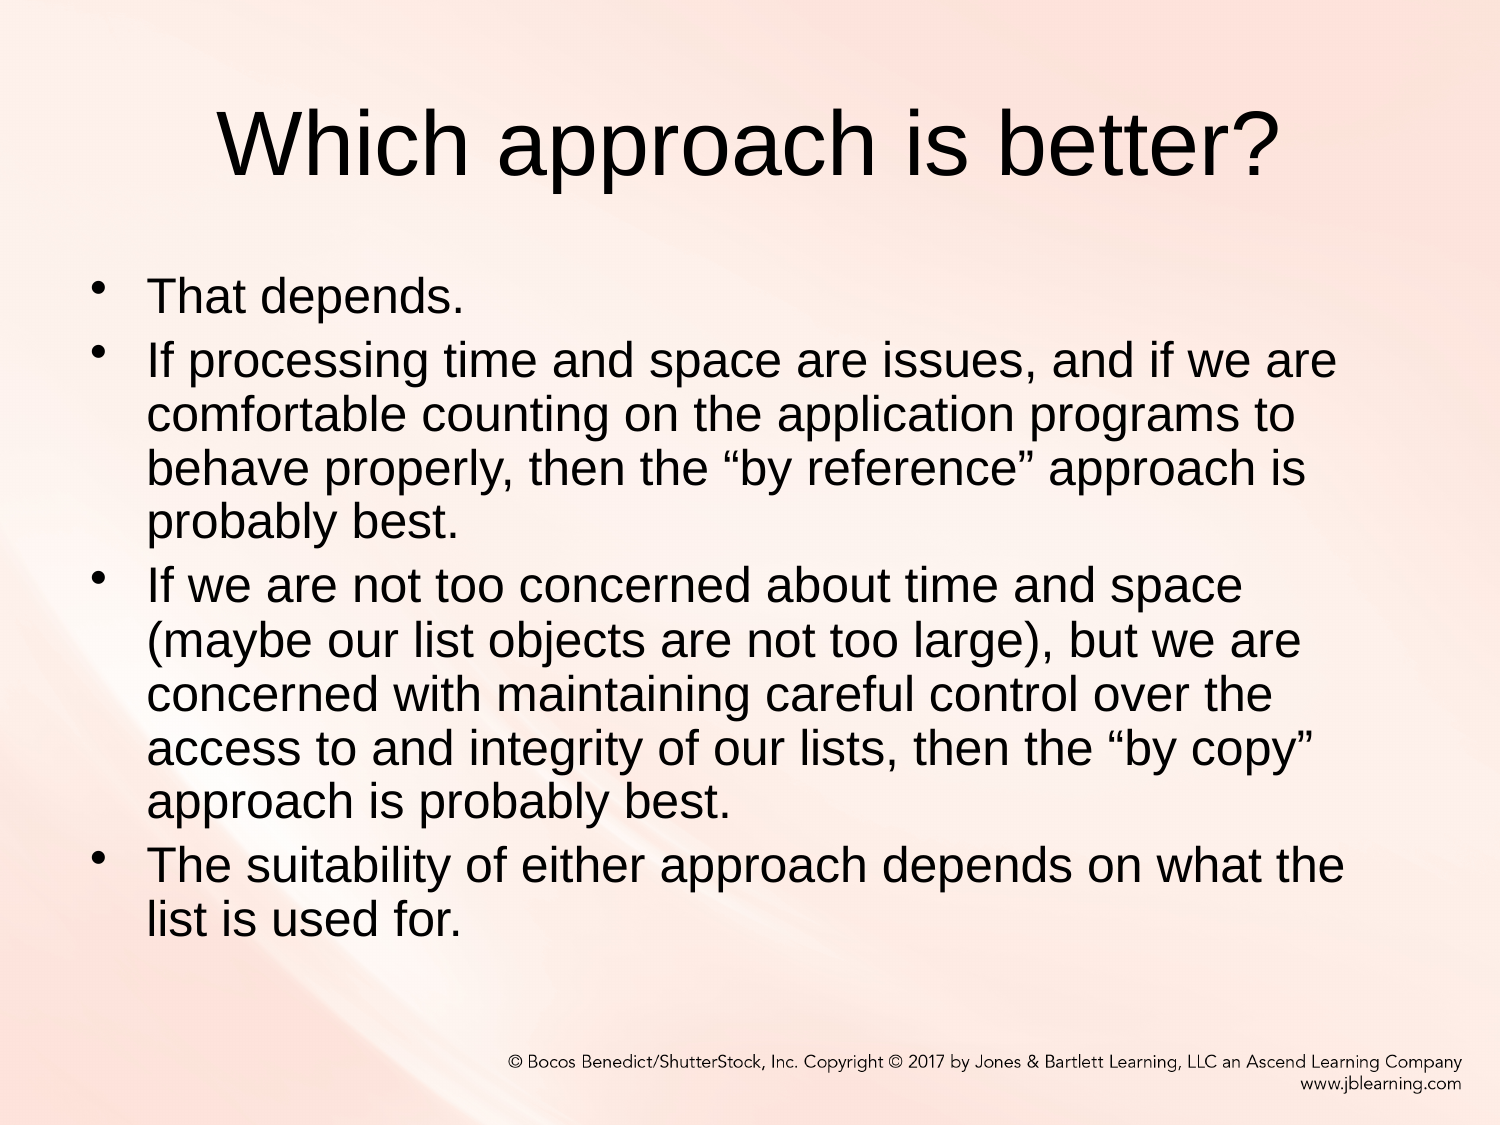

# Which approach is better?
That depends.
If processing time and space are issues, and if we are comfortable counting on the application programs to behave properly, then the “by reference” approach is probably best.
If we are not too concerned about time and space (maybe our list objects are not too large), but we are concerned with maintaining careful control over the access to and integrity of our lists, then the “by copy” approach is probably best.
The suitability of either approach depends on what the list is used for.